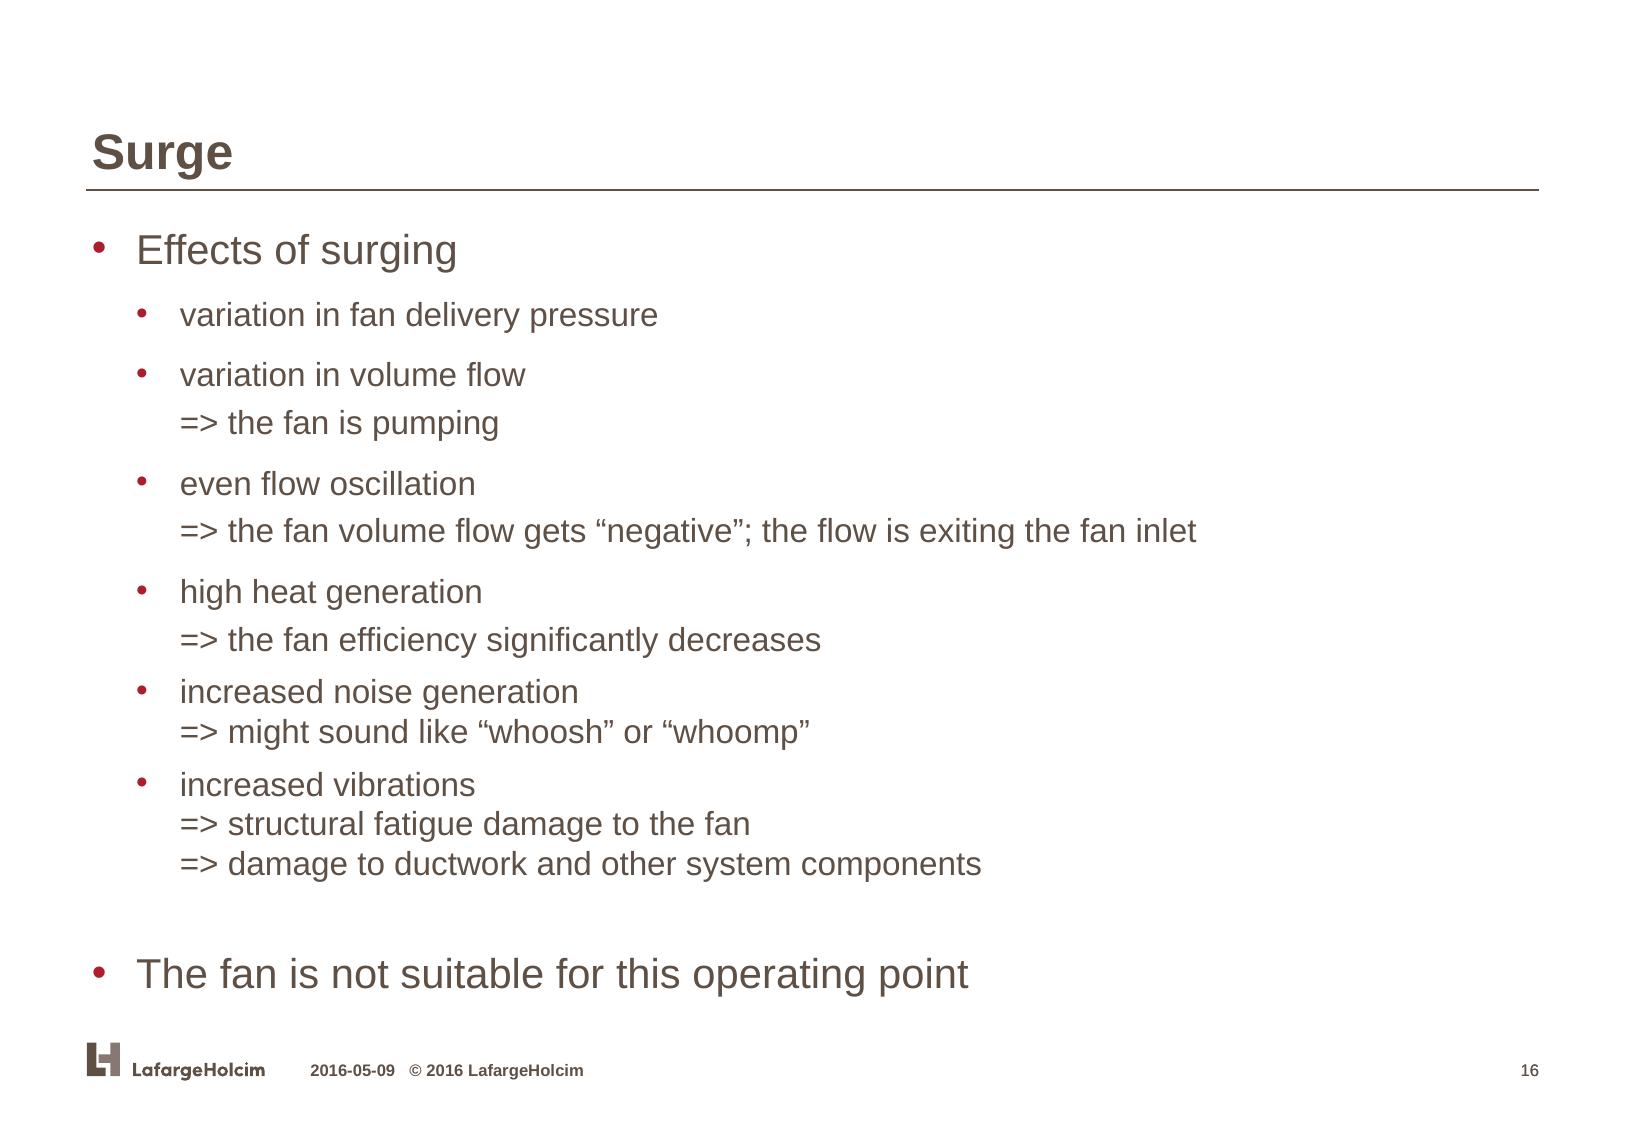

Surge
Effects of surging
variation in fan delivery pressure
variation in volume flow
=> the fan is pumping
even flow oscillation
=> the fan volume flow gets “negative”; the flow is exiting the fan inlet
high heat generation
=> the fan efficiency significantly decreases
increased noise generation
=> might sound like “whoosh” or “whoomp”
increased vibrations
=> structural fatigue damage to the fan
=> damage to ductwork and other system components
The fan is not suitable for this operating point

2016-05-09   © 2016 LafargeHolcim
16
16